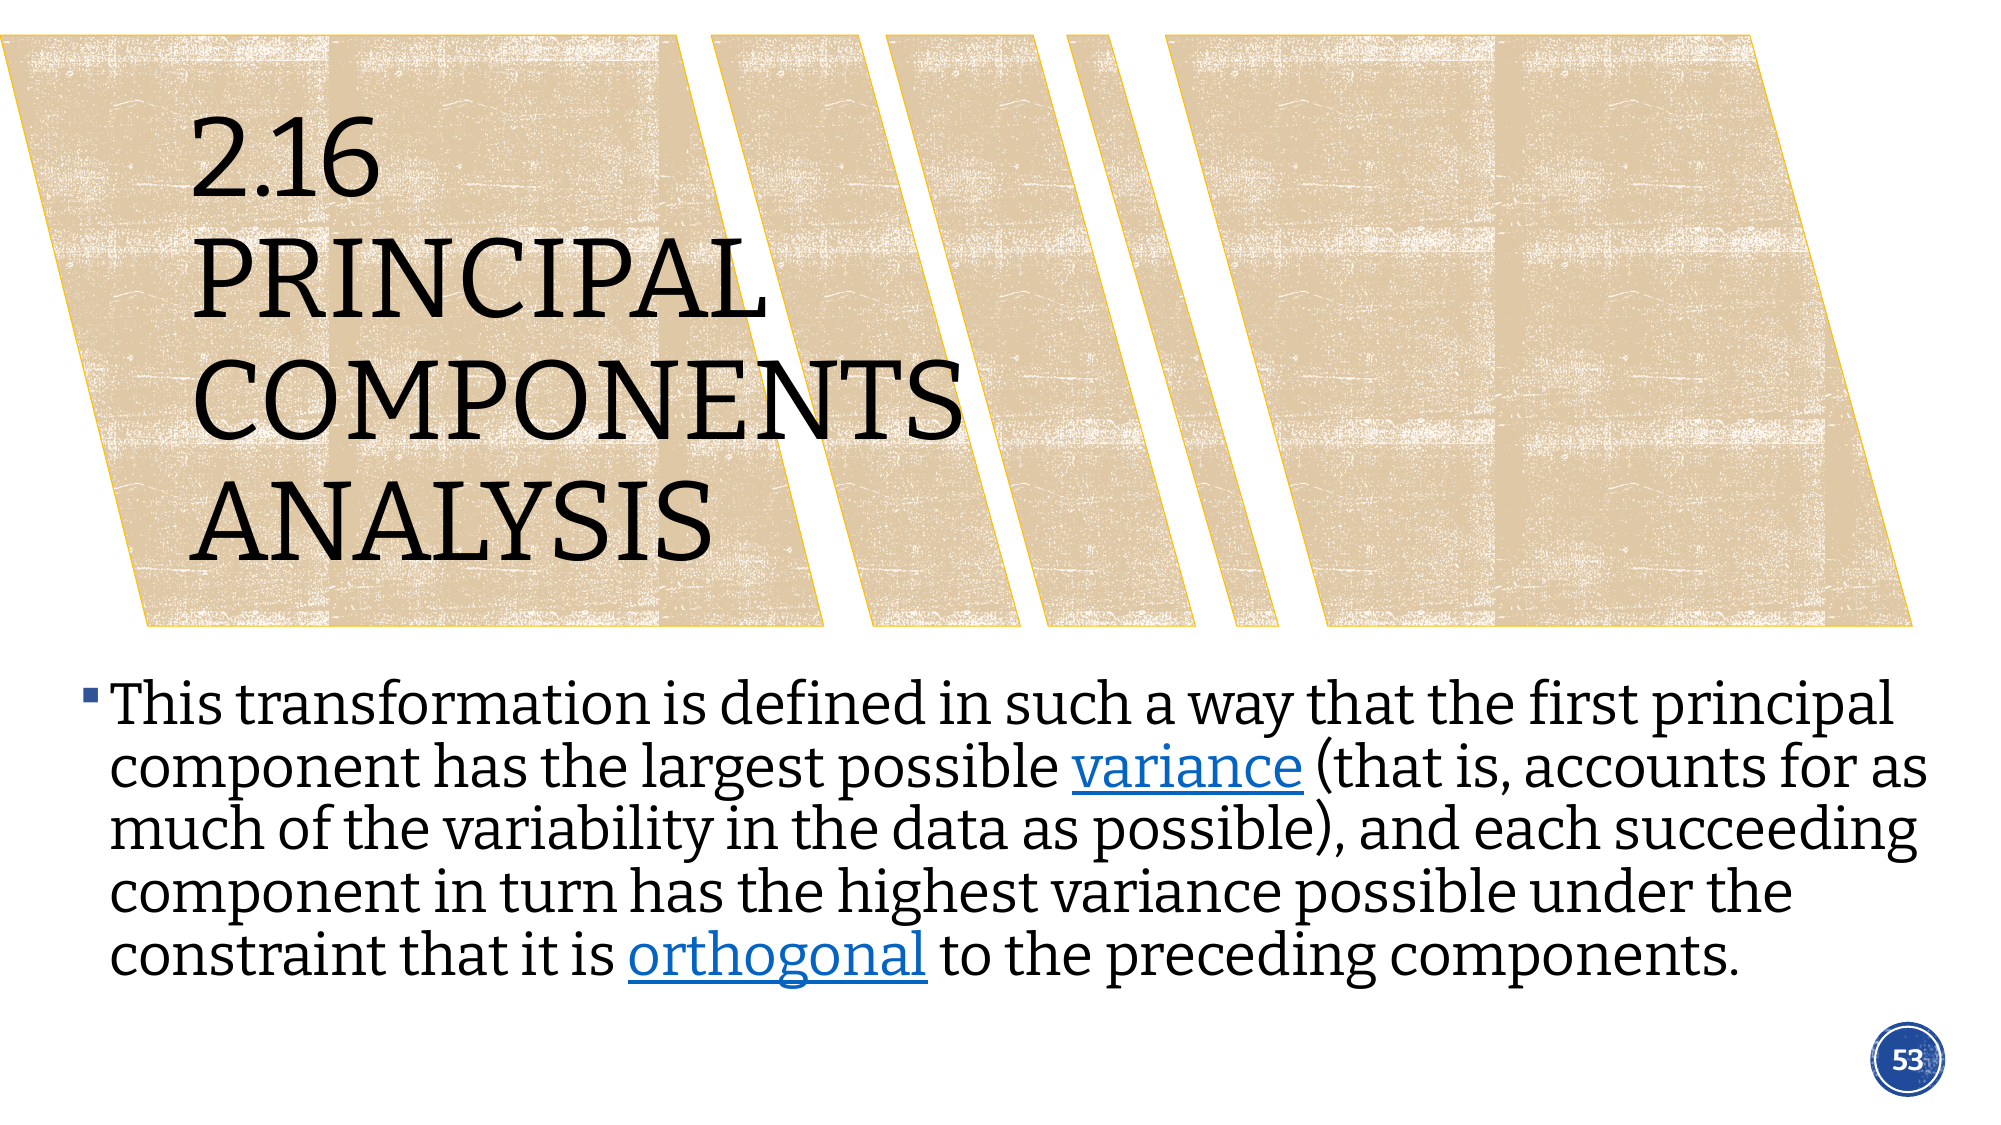

2.16
Principal
components
analysis
This transformation is defined in such a way that the first principal component has the largest possible variance (that is, accounts for as much of the variability in the data as possible), and each succeeding component in turn has the highest variance possible under the constraint that it is orthogonal to the preceding components.
53